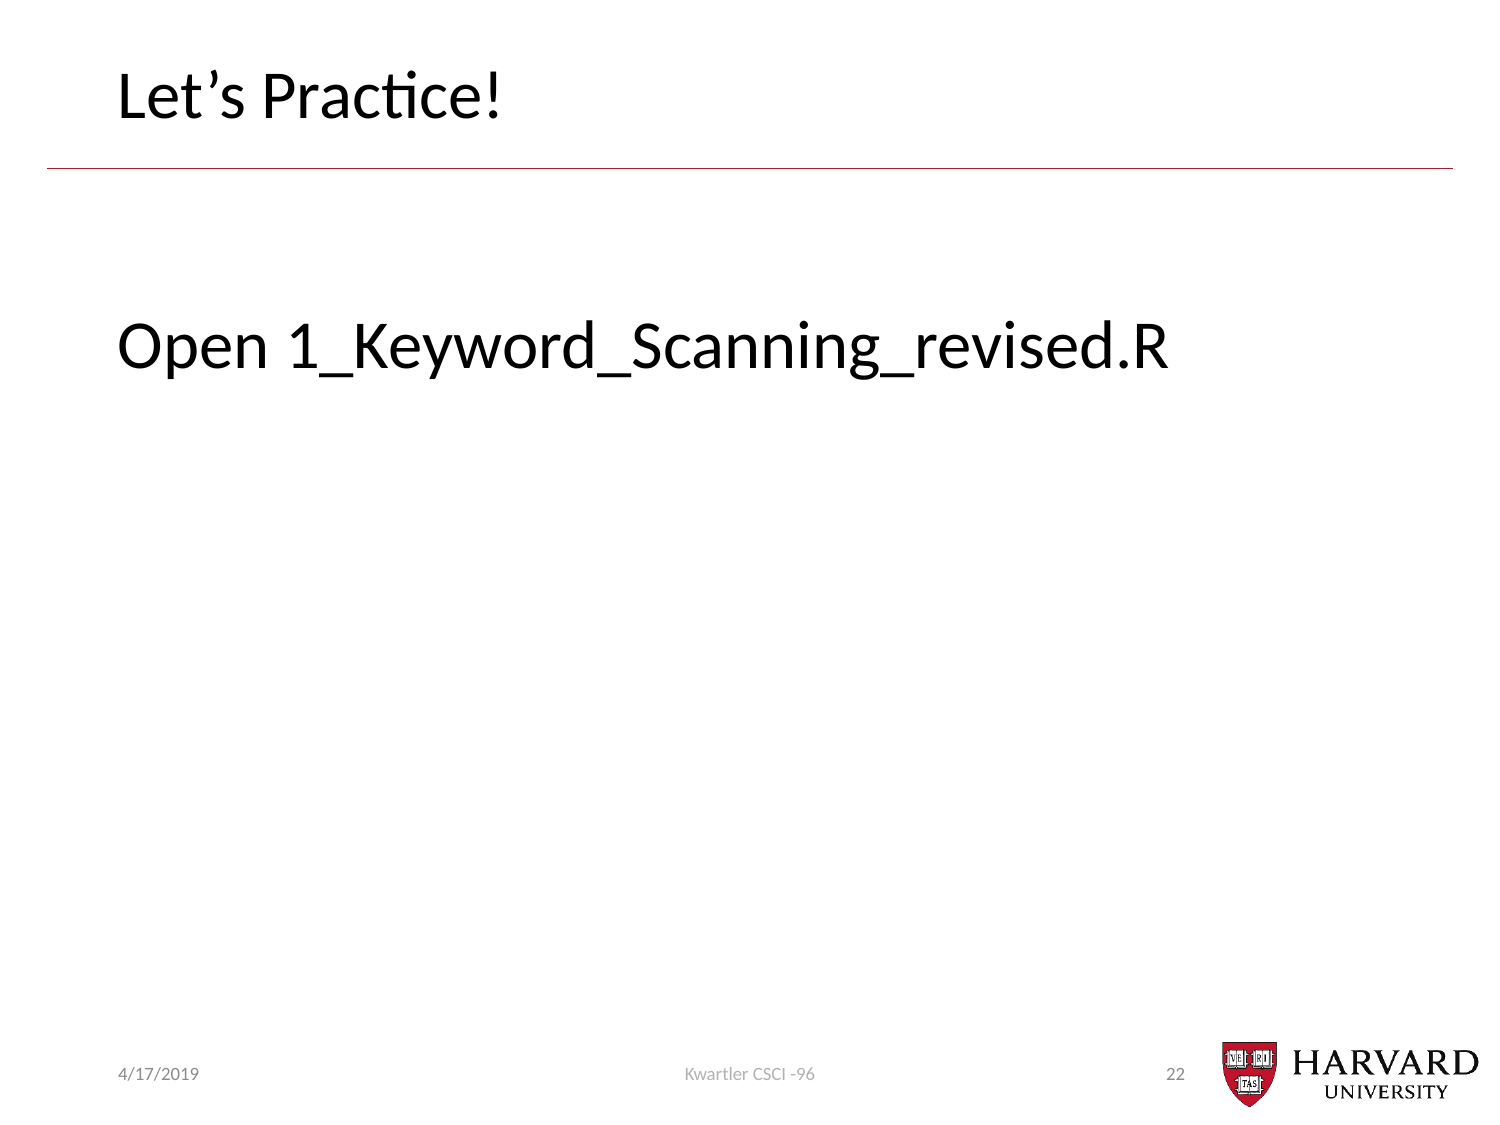

# Let’s Practice!
Open 1_Keyword_Scanning_revised.R
4/17/2019
Kwartler CSCI -96
22